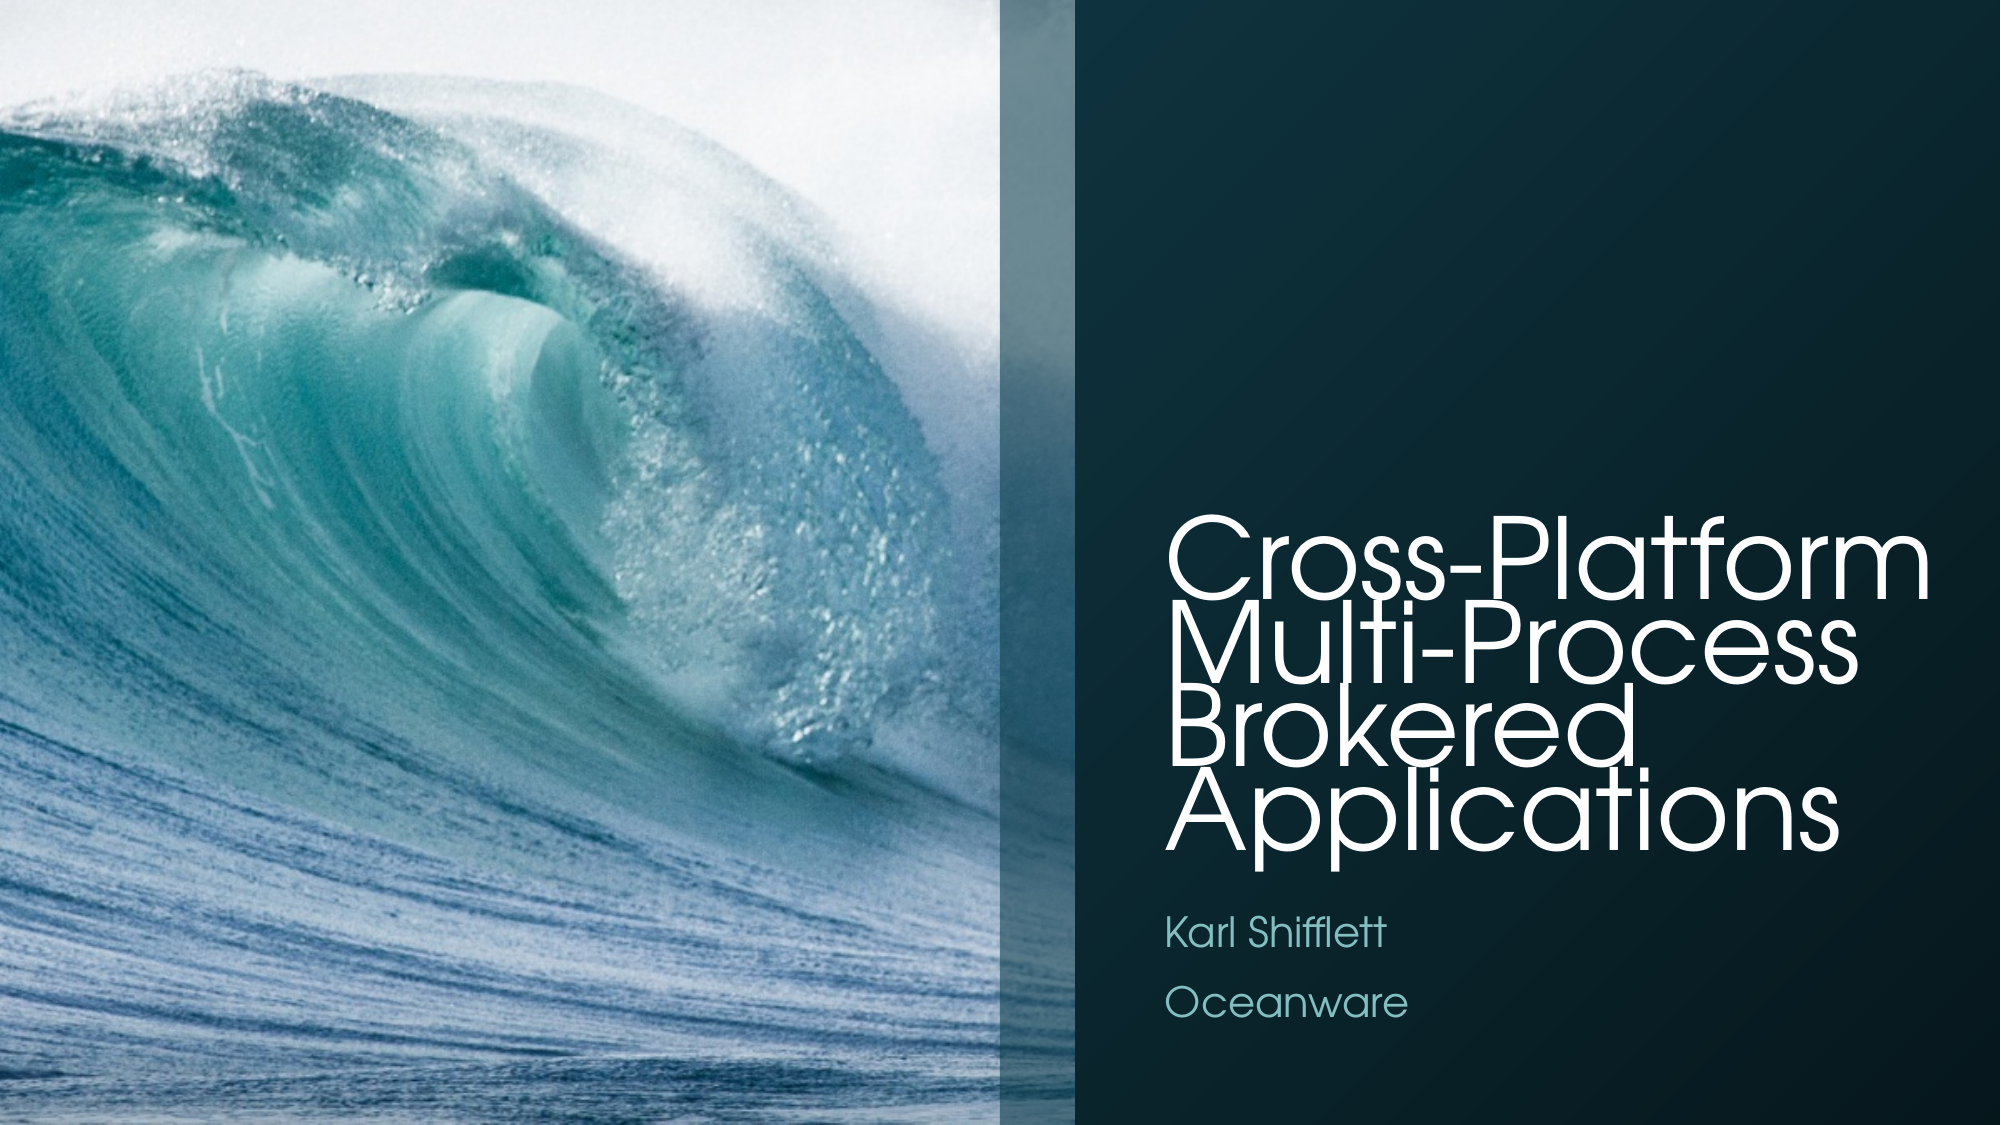

# Cross-Platform Multi-Process Brokered Applications
Karl Shifflett

Oceanware